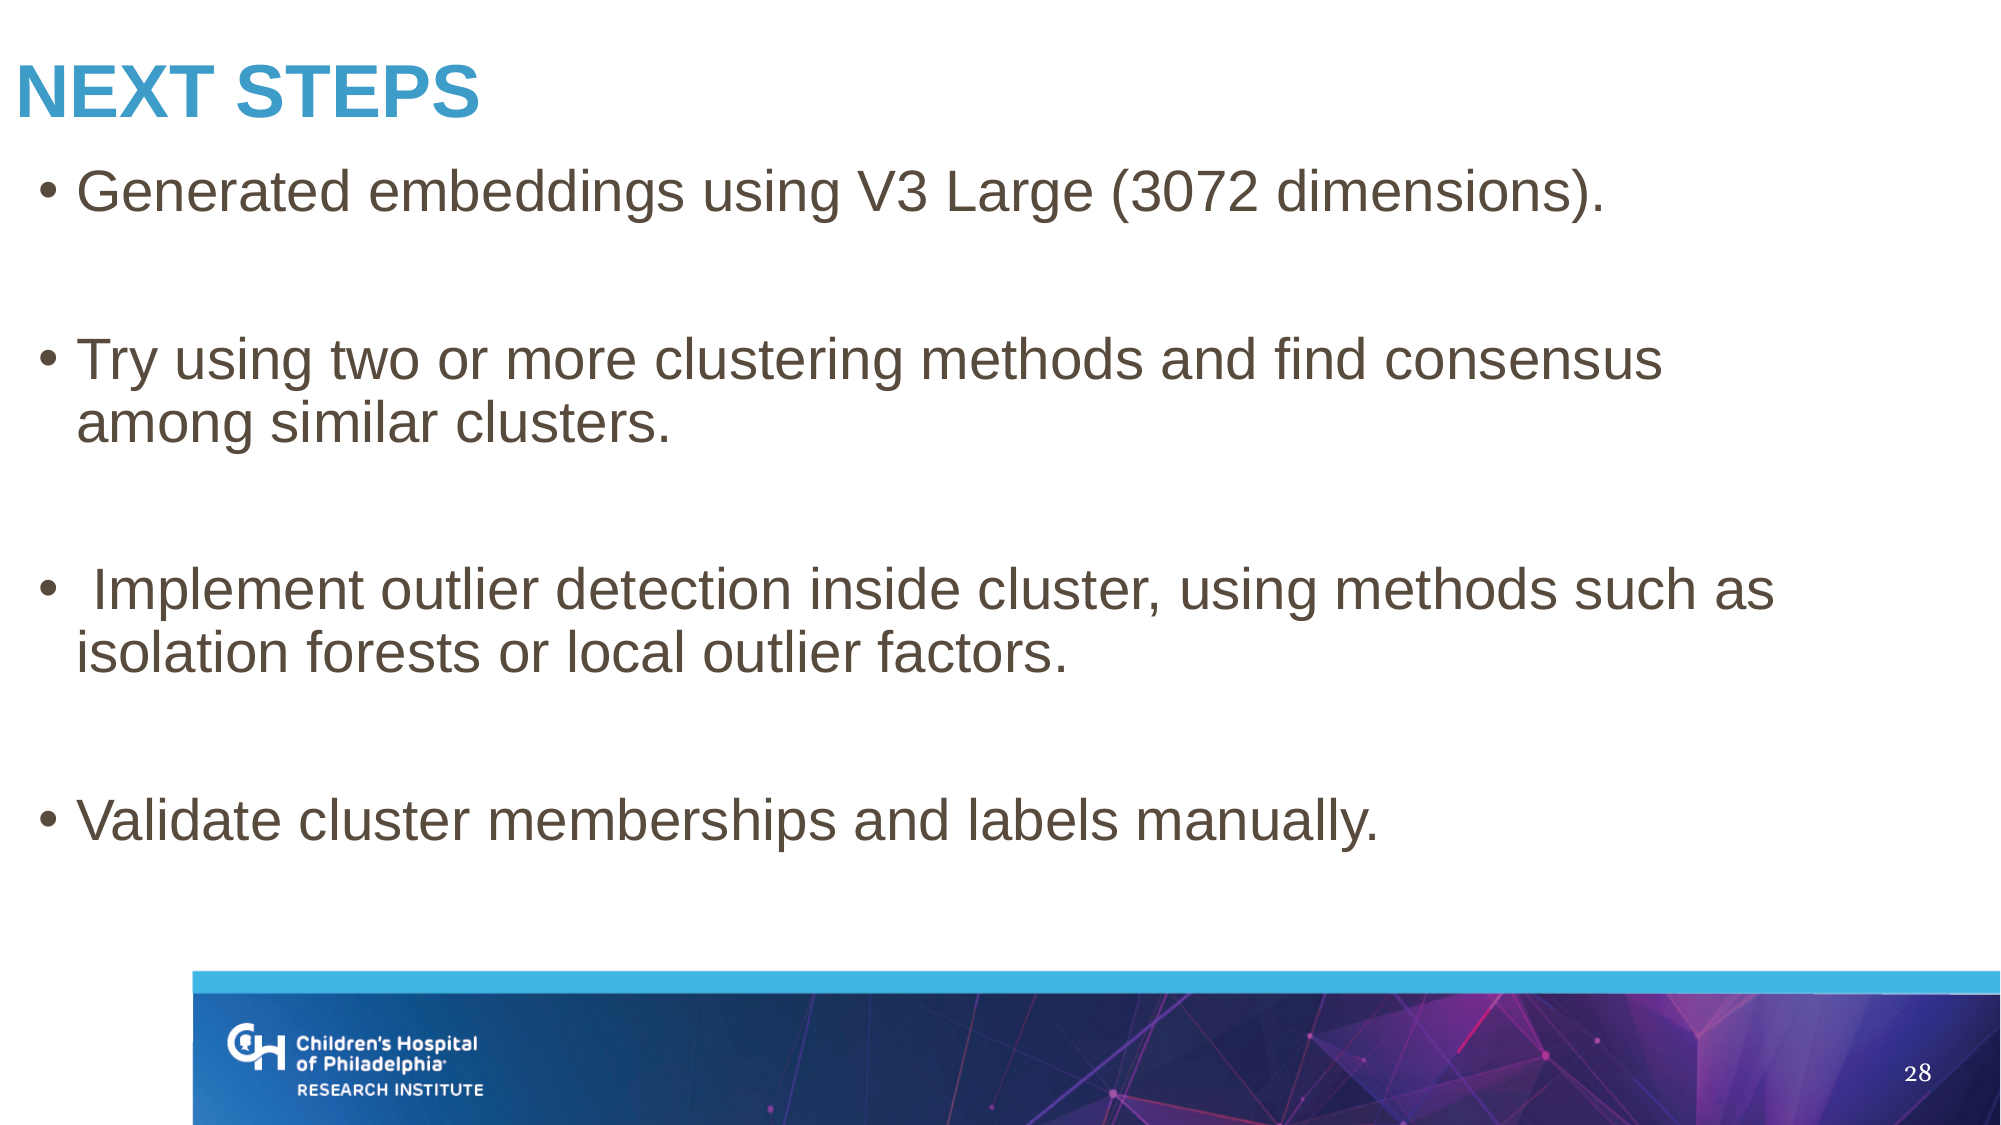

# Next steps
Generated embeddings using V3 Large (3072 dimensions).

Try using two or more clustering methods and find consensus among similar clusters.

 Implement outlier detection inside cluster, using methods such as isolation forests or local outlier factors.

Validate cluster memberships and labels manually.
28